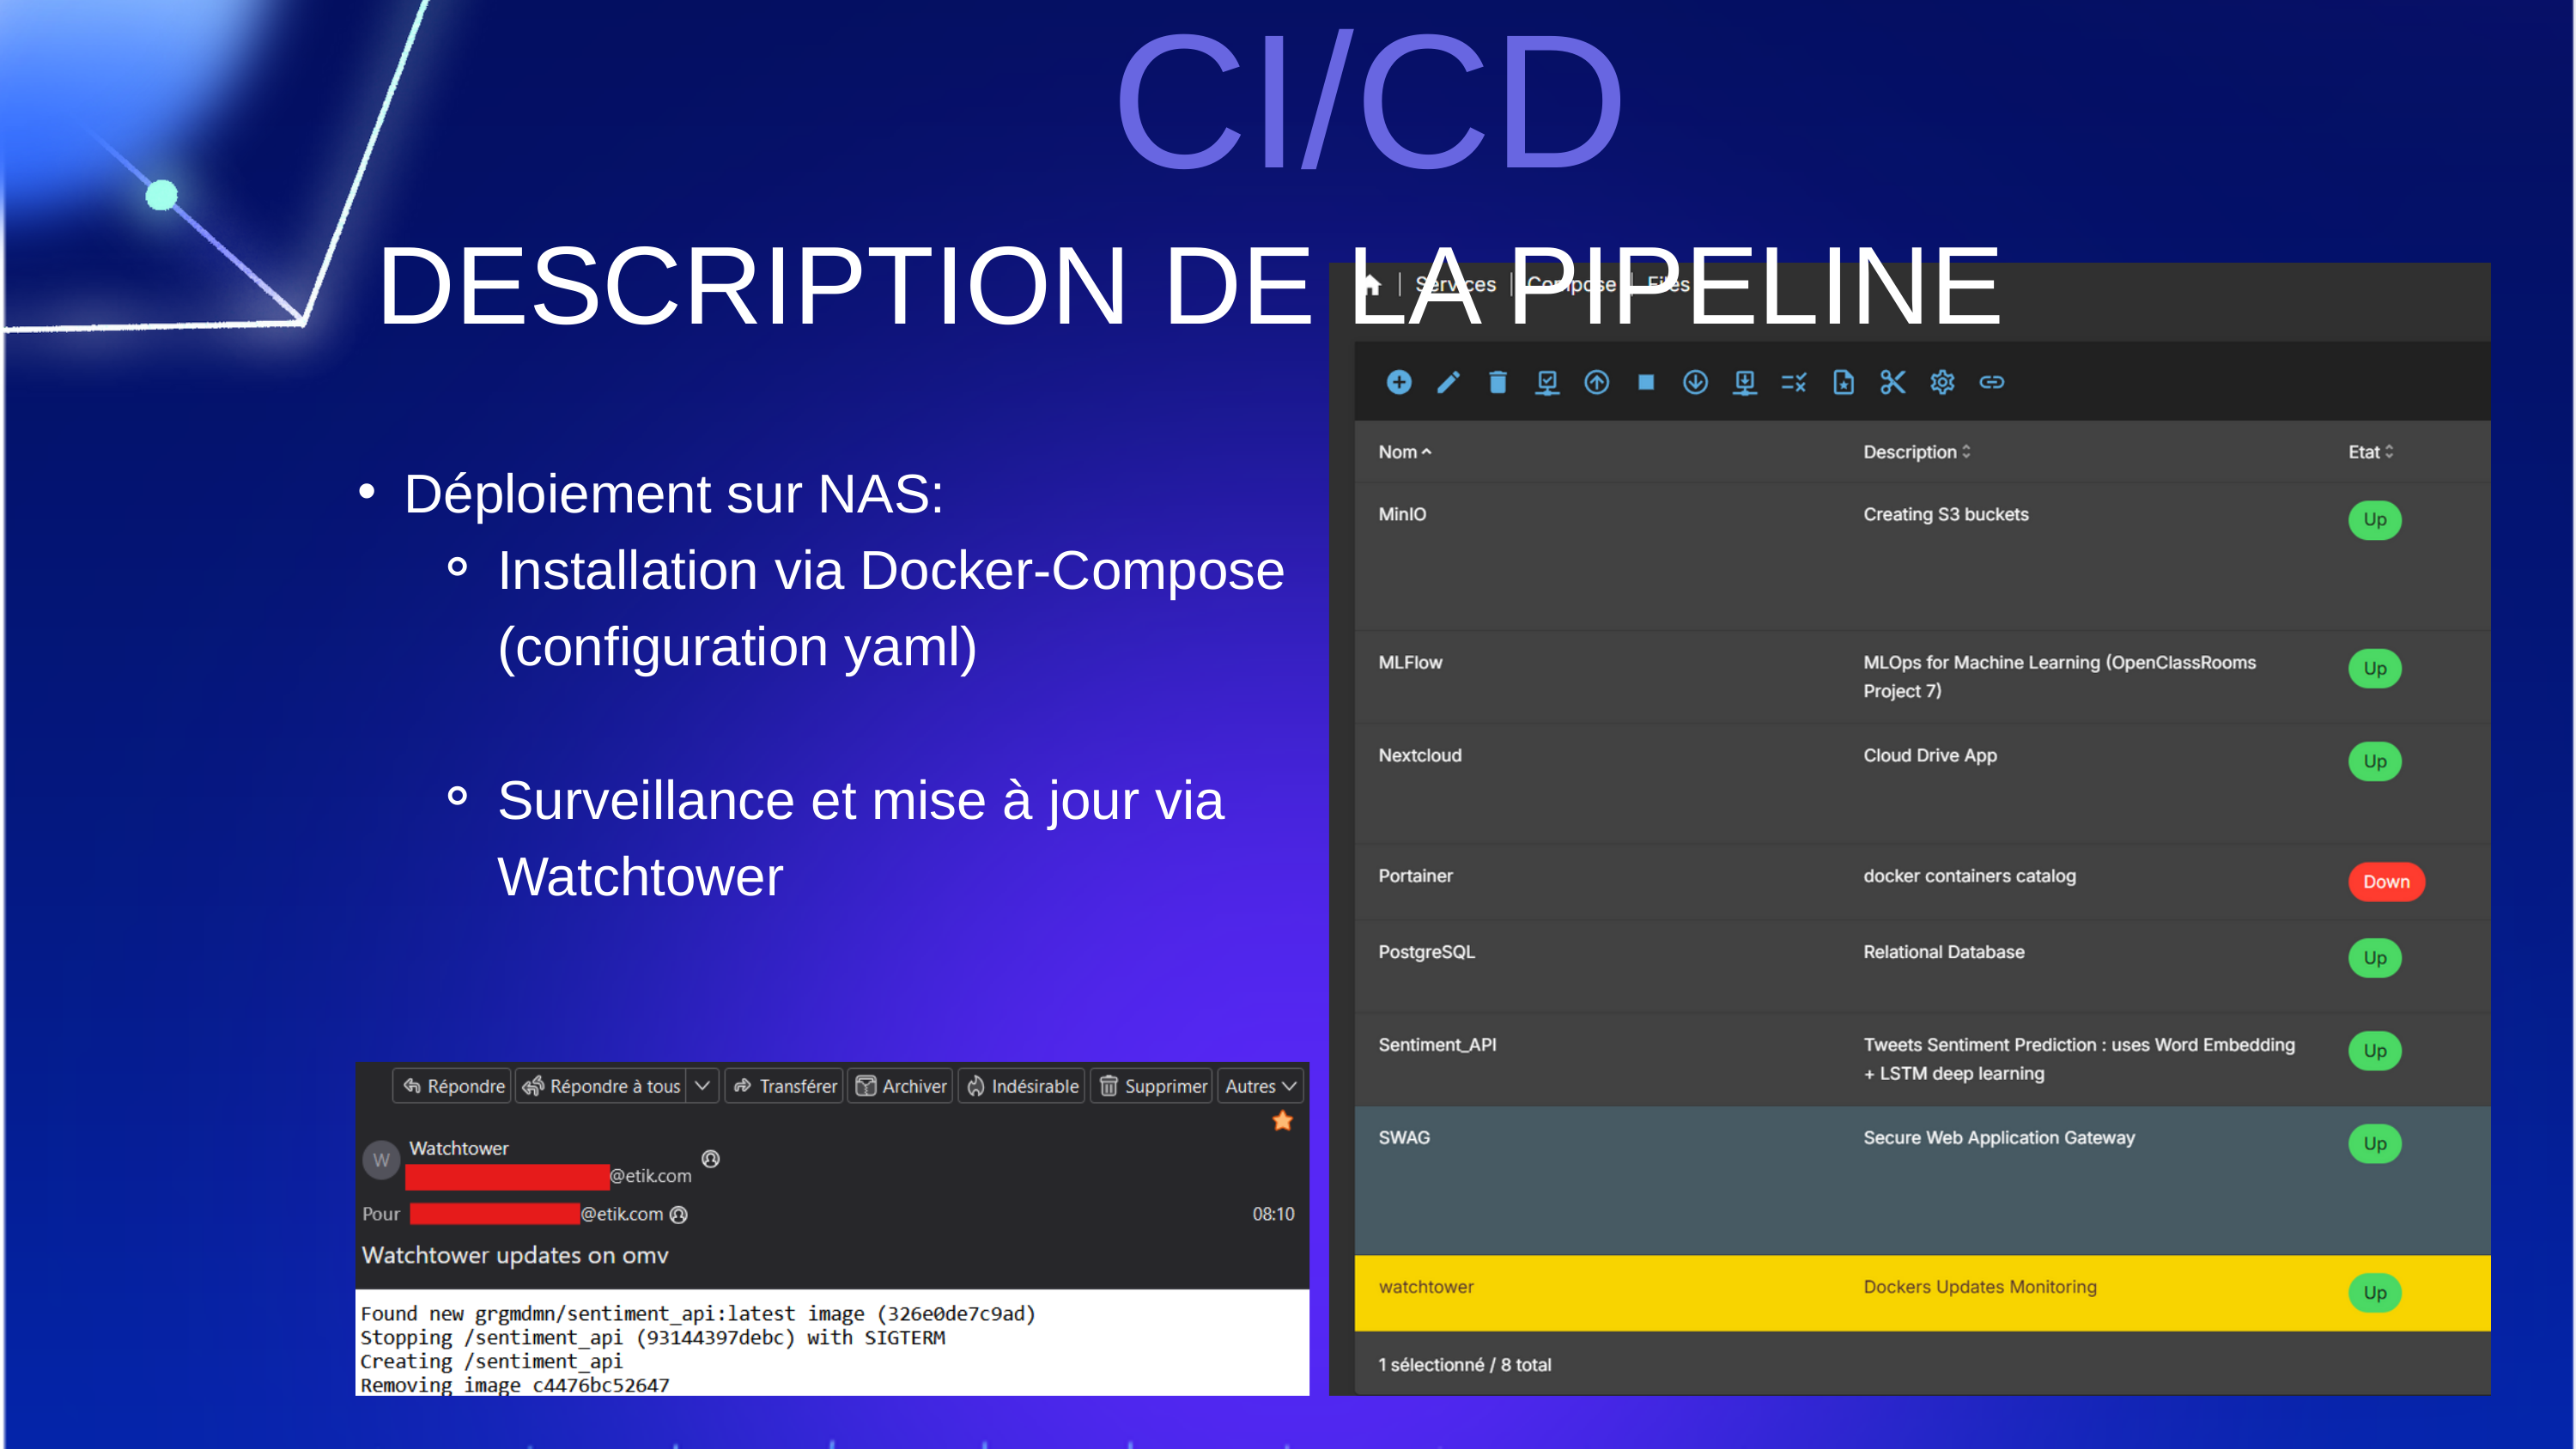

CI/CD

DESCRIPTION DE LA PIPELINE
Déploiement sur NAS:
Installation via Docker-Compose (configuration yaml)

Surveillance et mise à jour via Watchtower